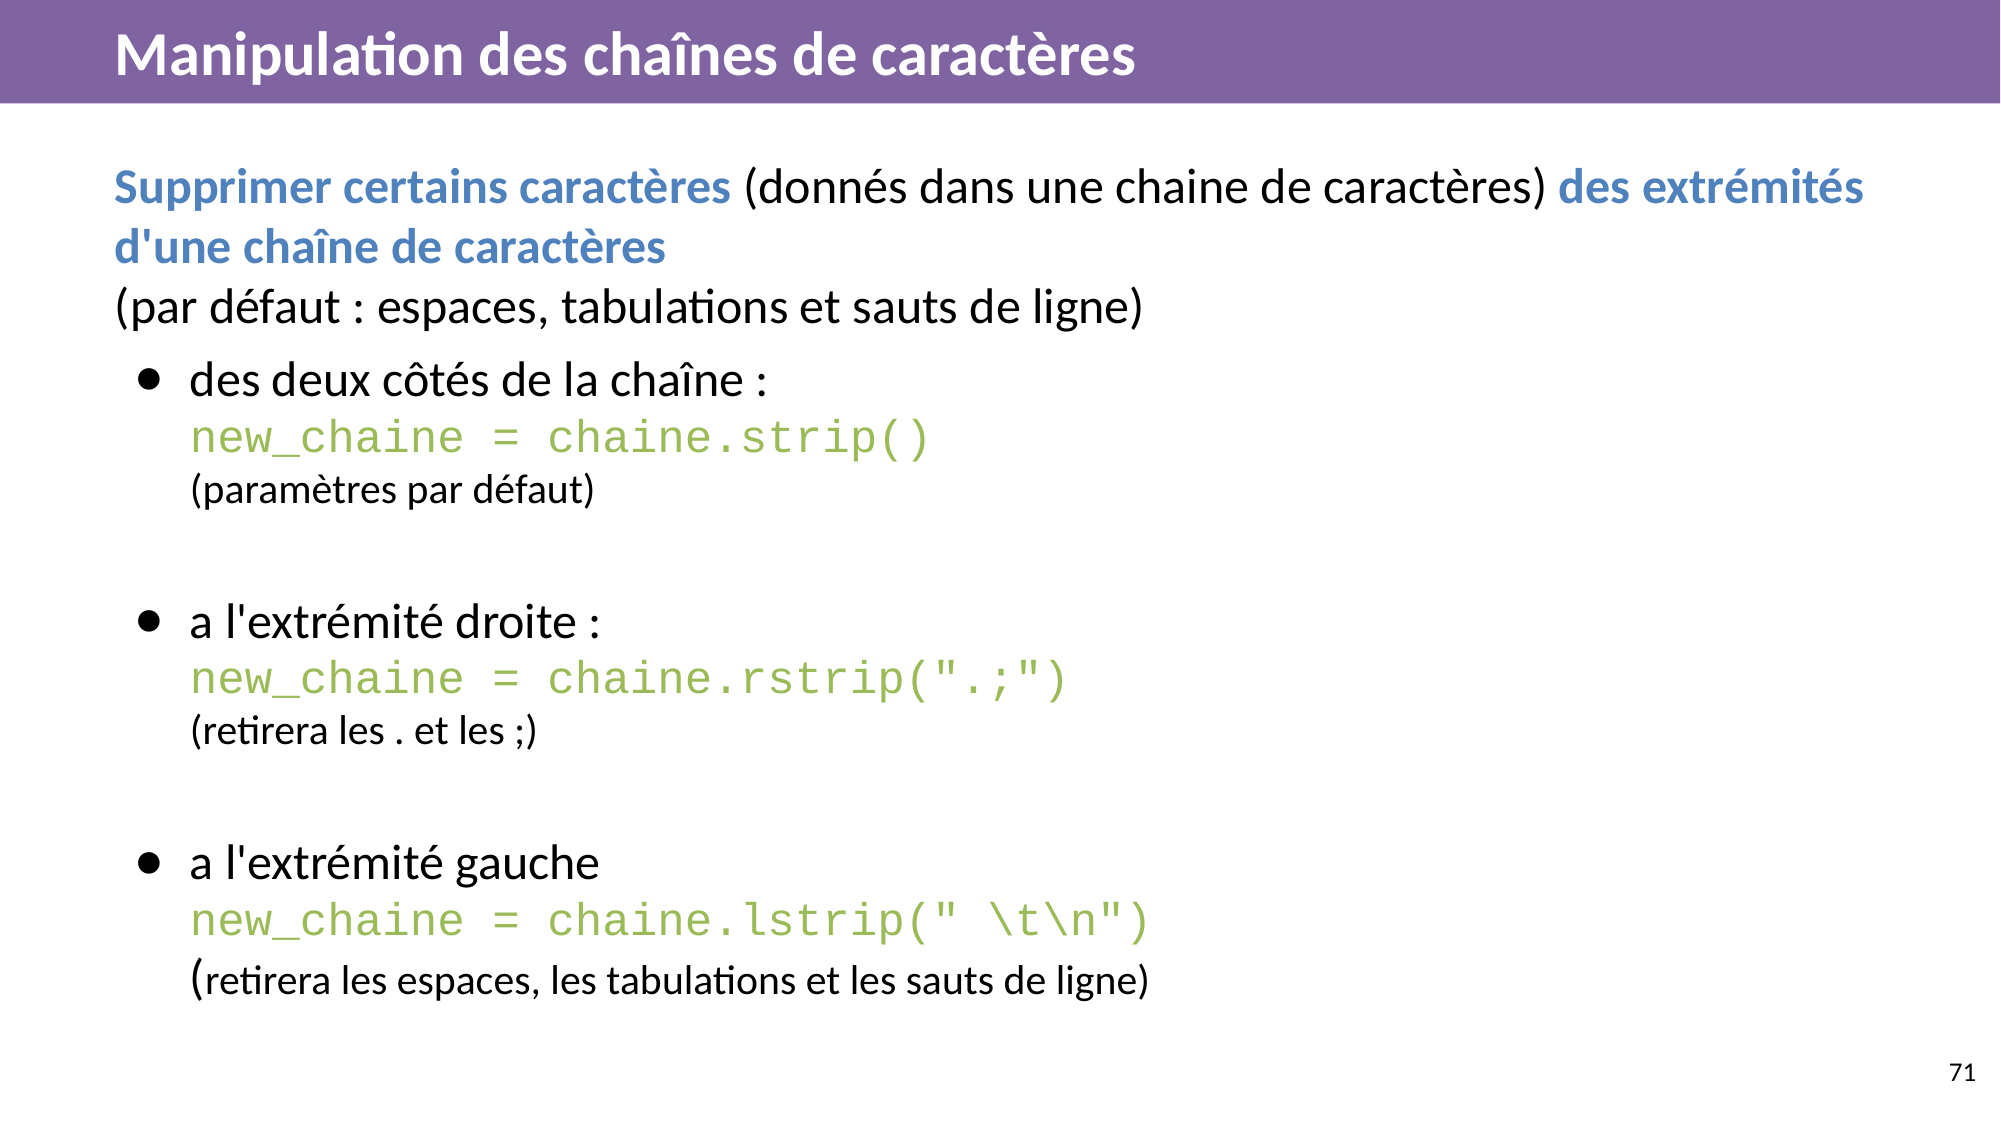

# Manipulation des chaînes de caractères
Supprimer certains caractères (donnés dans une chaine de caractères) des extrémités d'une chaîne de caractères
(par défaut : espaces, tabulations et sauts de ligne)
des deux côtés de la chaîne :
new_chaine = chaine.strip()
(paramètres par défaut)

a l'extrémité droite :
new_chaine = chaine.rstrip(".;")
(retirera les . et les ;)

a l'extrémité gauche
new_chaine = chaine.lstrip(" \t\n")
(retirera les espaces, les tabulations et les sauts de ligne)

71